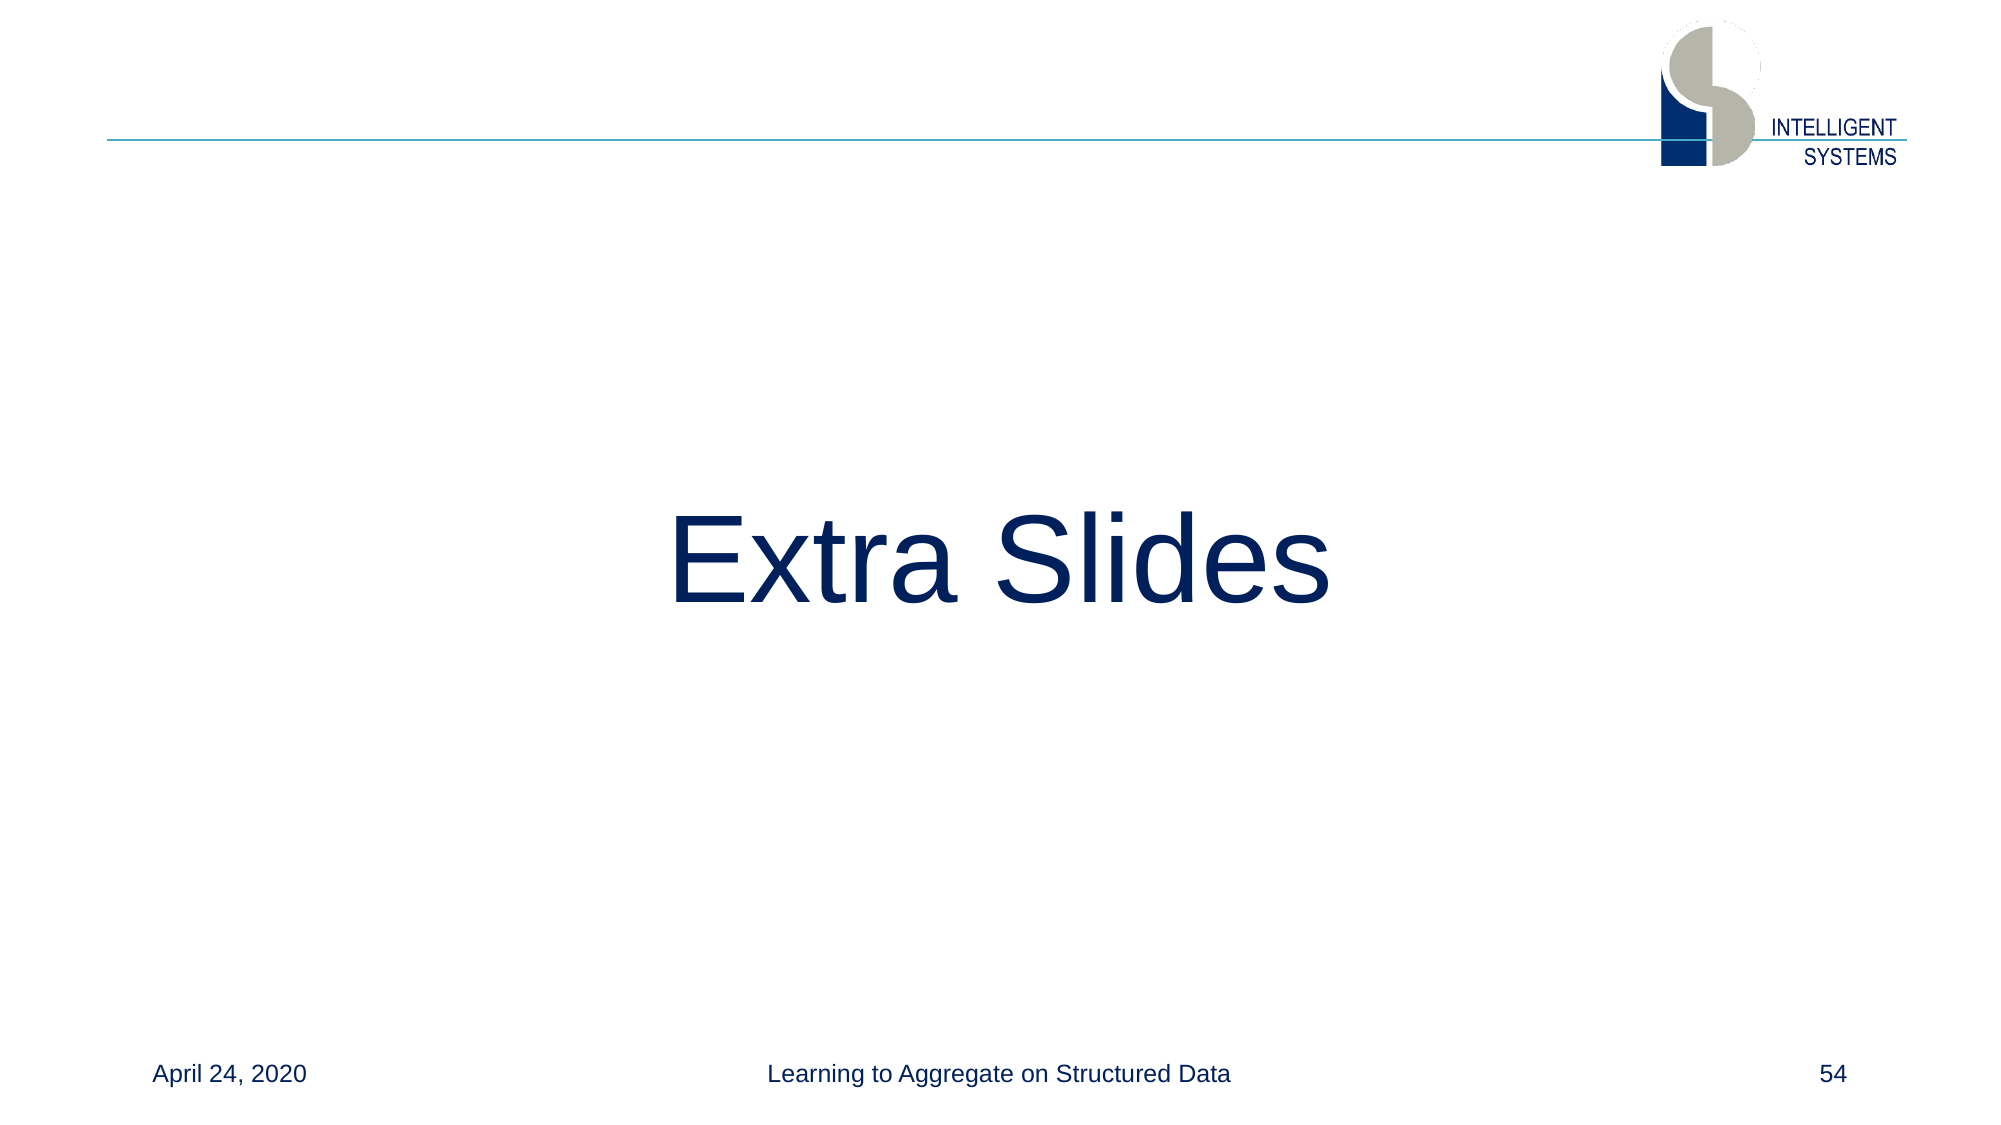

# Extra Slides
April 24, 2020
Learning to Aggregate on Structured Data
54